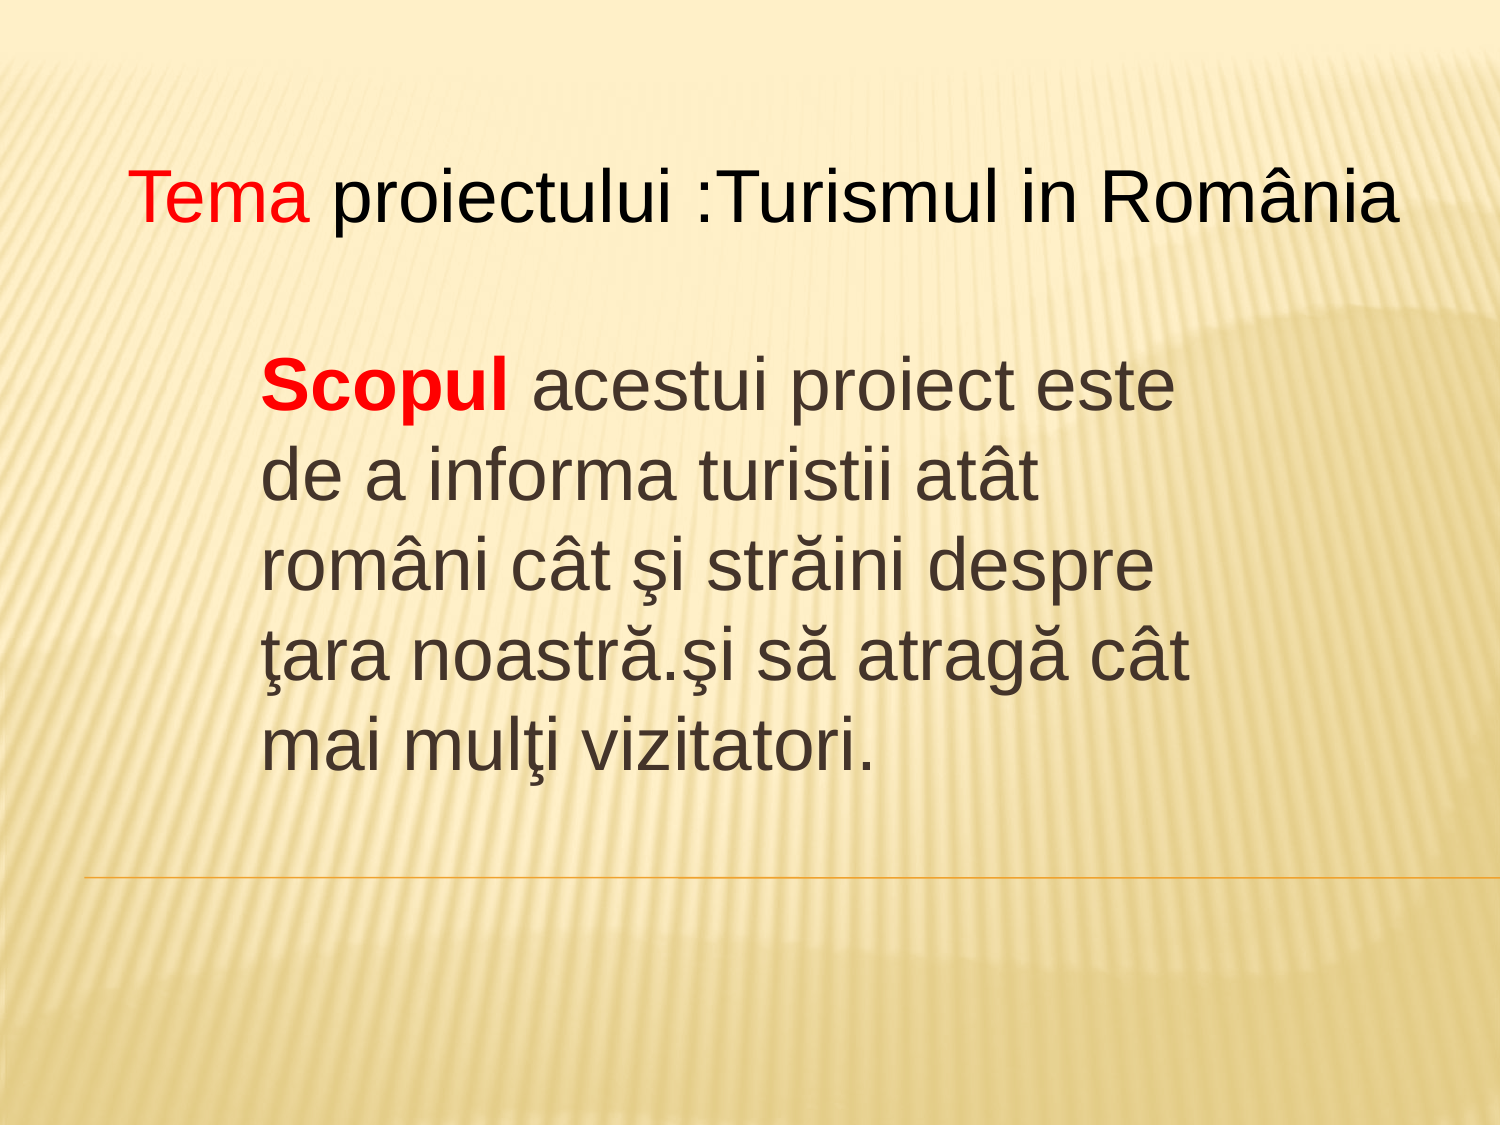

# Tema proiectului :Turismul in România
Scopul acestui proiect este de a informa turistii atât români cât şi străini despre ţara noastră.şi să atragă cât mai mulţi vizitatori.